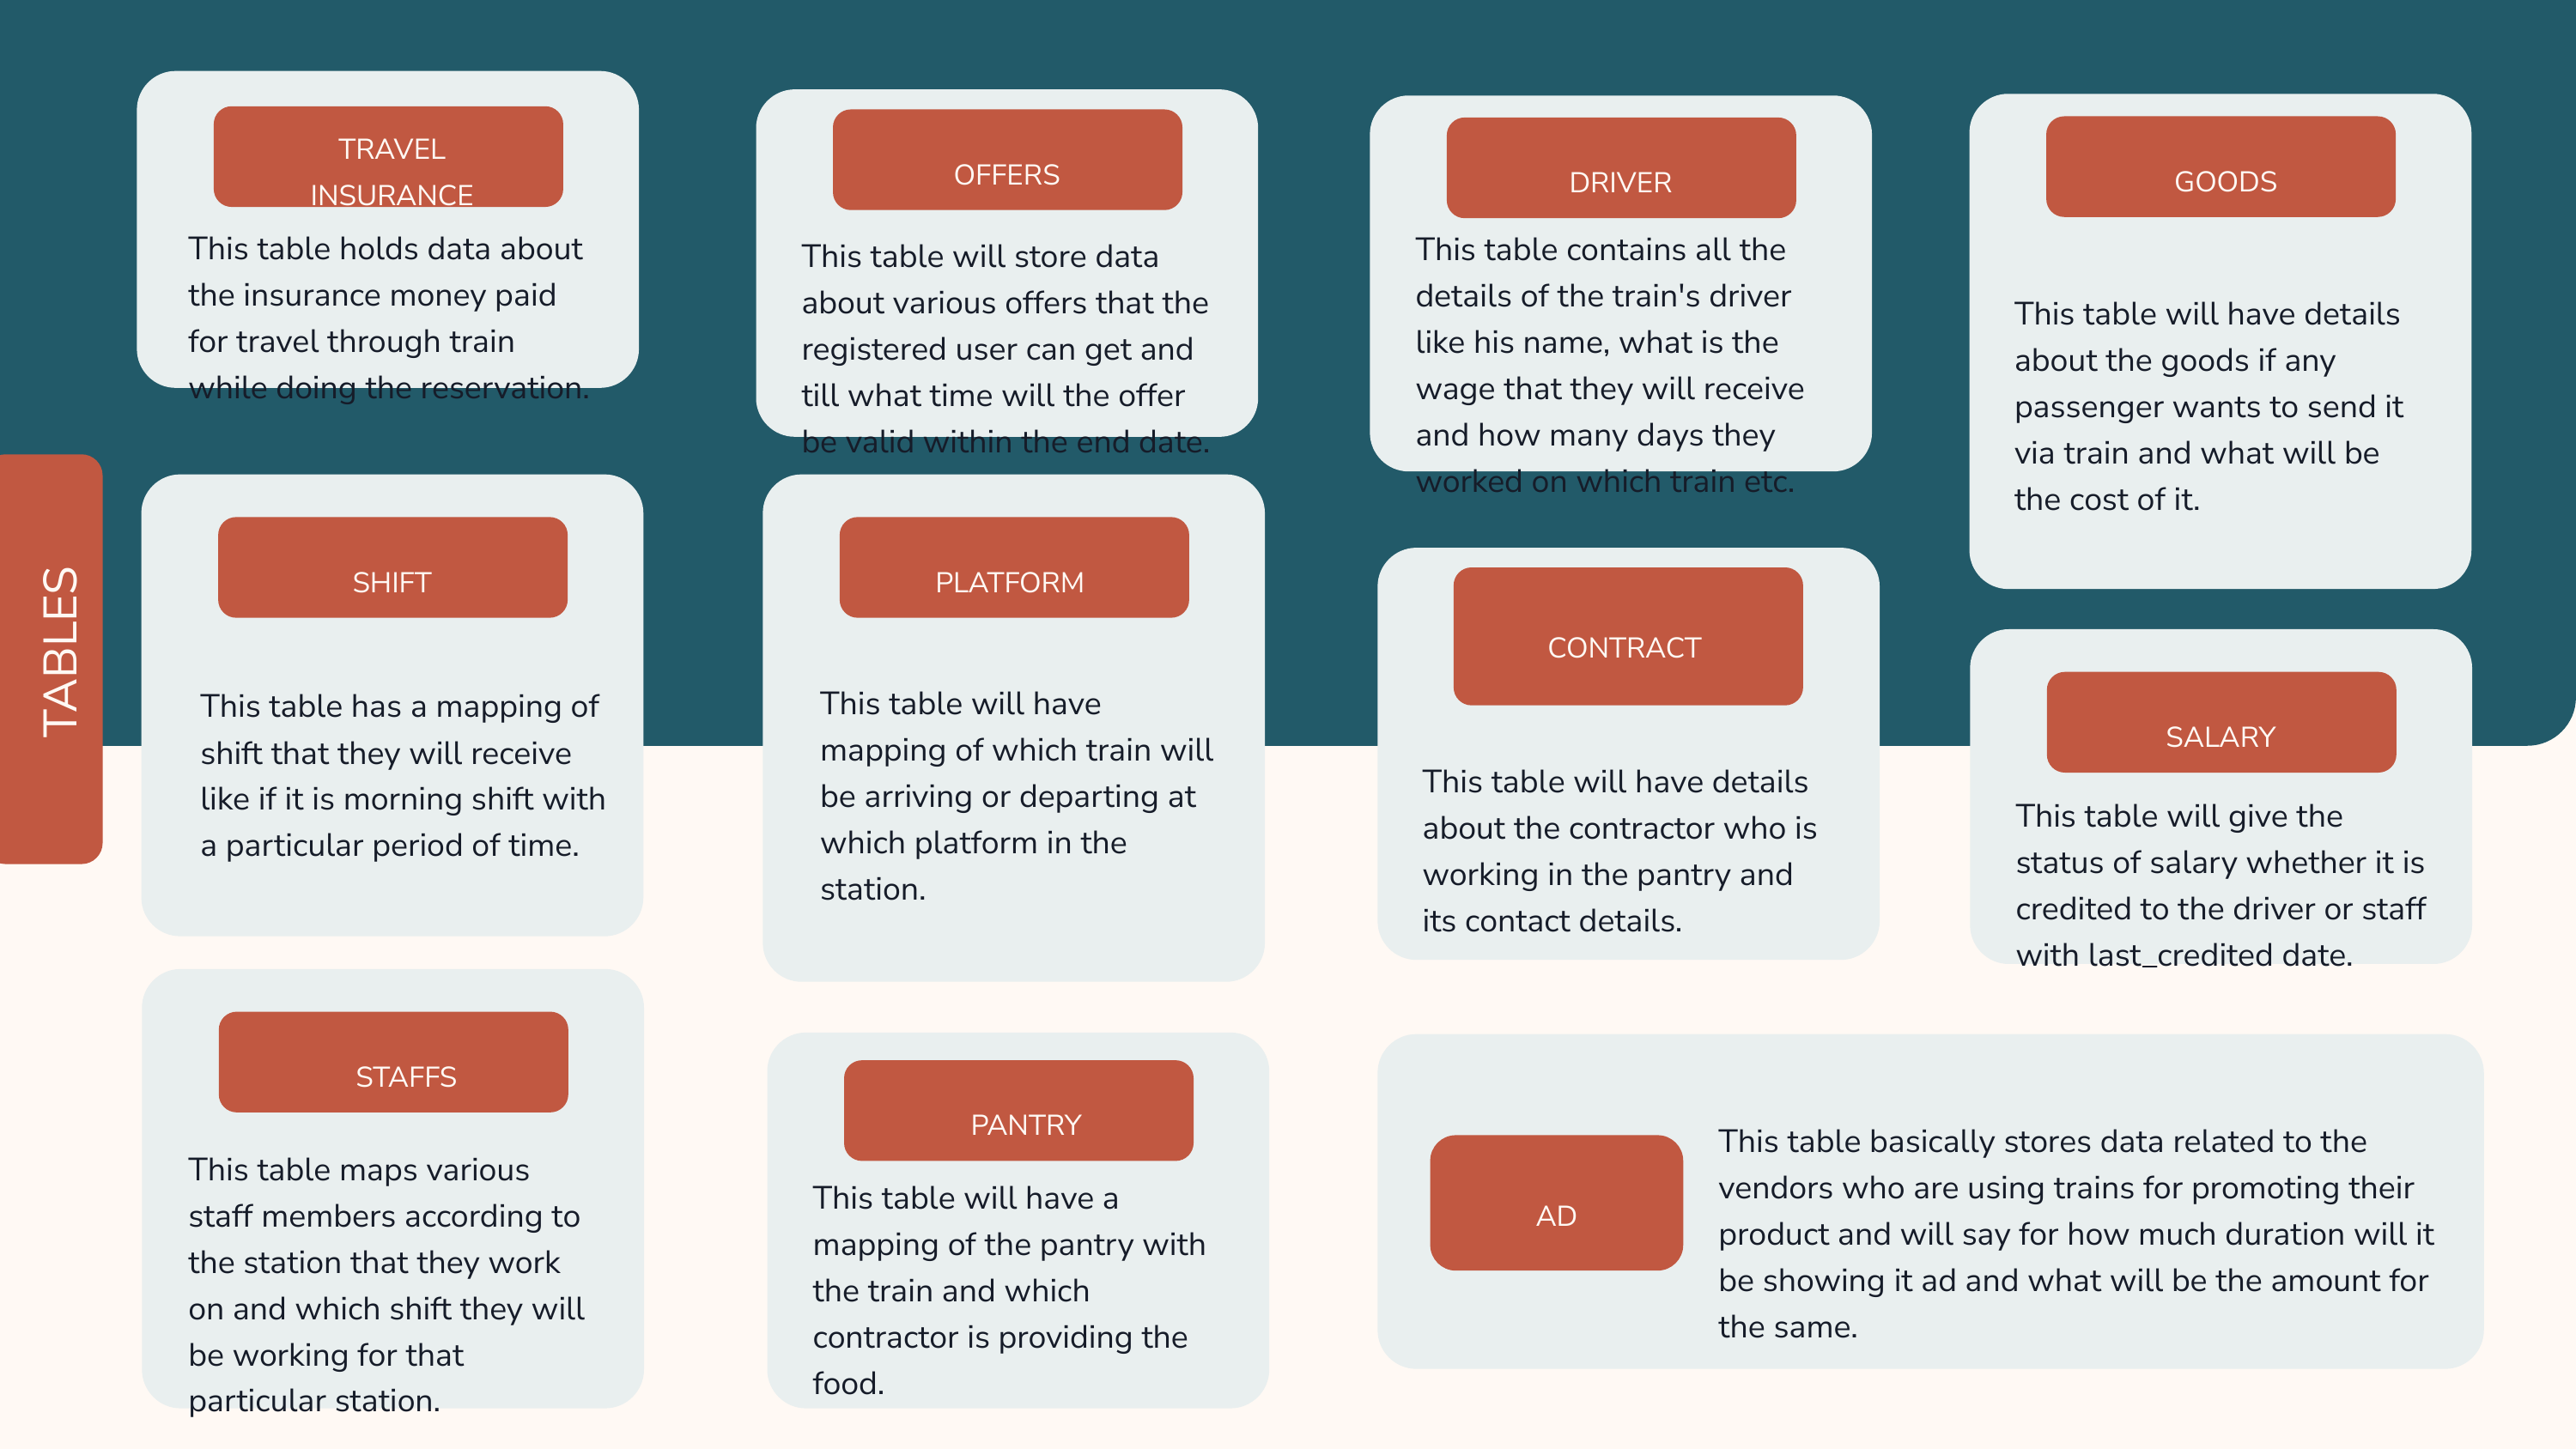

TRAVEL INSURANCE
OFFERS
GOODS
DRIVER
This table holds data about the insurance money paid for travel through train while doing the reservation.
This table contains all the details of the train's driver like his name, what is the wage that they will receive and how many days they worked on which train etc.
This table will store data about various offers that the registered user can get and till what time will the offer be valid within the end date.
This table will have details about the goods if any passenger wants to send it via train and what will be the cost of it.

SHIFT
PLATFORM

CONTRACT
TABLES

This table will have mapping of which train will be arriving or departing at which platform in the station.
This table has a mapping of shift that they will receive like if it is morning shift with a particular period of time.
SALARY
This table will have details about the contractor who is working in the pantry and its contact details.
This table will give the status of salary whether it is credited to the driver or staff with last_credited date.

STAFFS

PANTRY
This table basically stores data related to the vendors who are using trains for promoting their product and will say for how much duration will it be showing it ad and what will be the amount for the same.

This table maps various staff members according to the station that they work on and which shift they will be working for that particular station.
This table will have a mapping of the pantry with the train and which contractor is providing the food.

AD